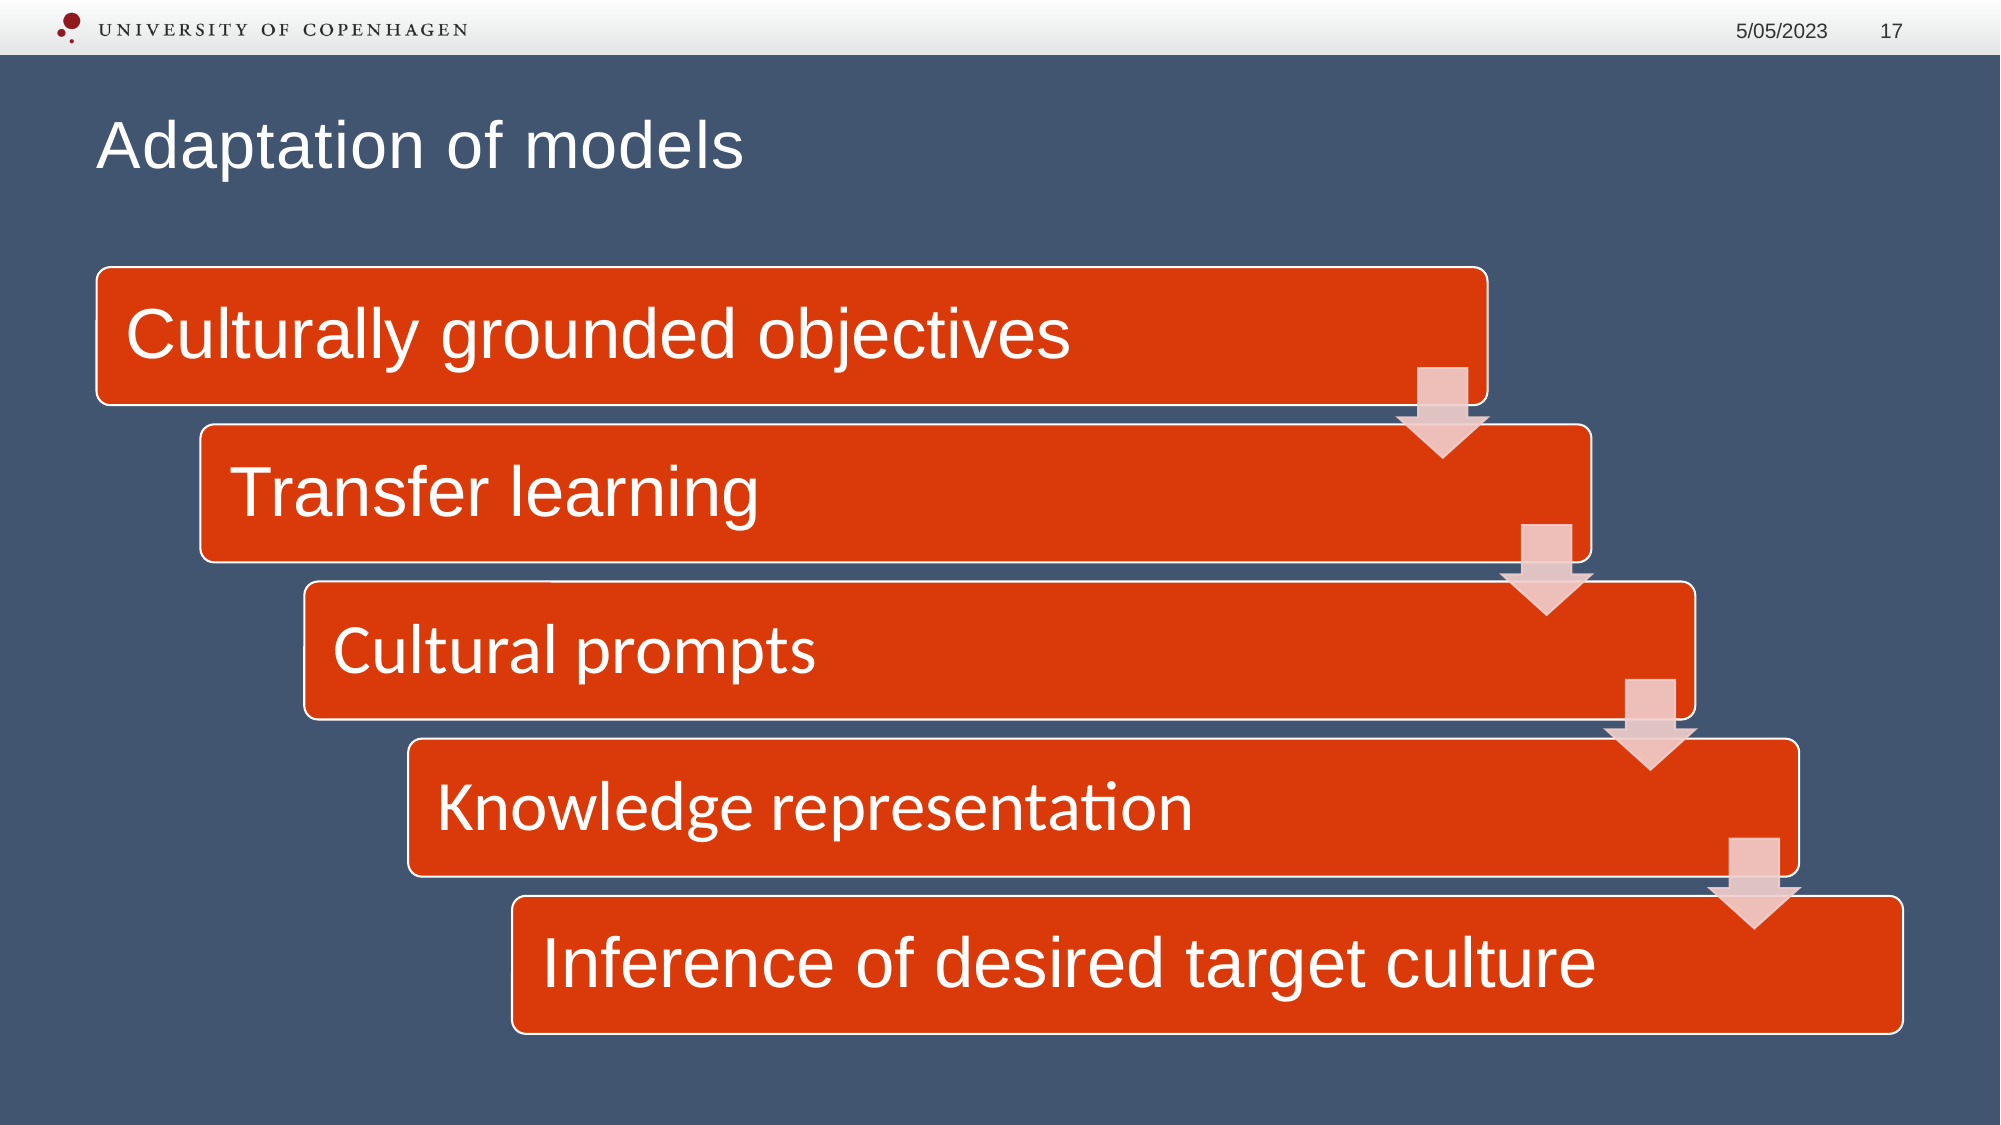

5/05/2023
17
# Adaptation of models
Culturally grounded objectives
Transfer learning
Cultural prompts
Knowledge representation
Inference of desired target culture